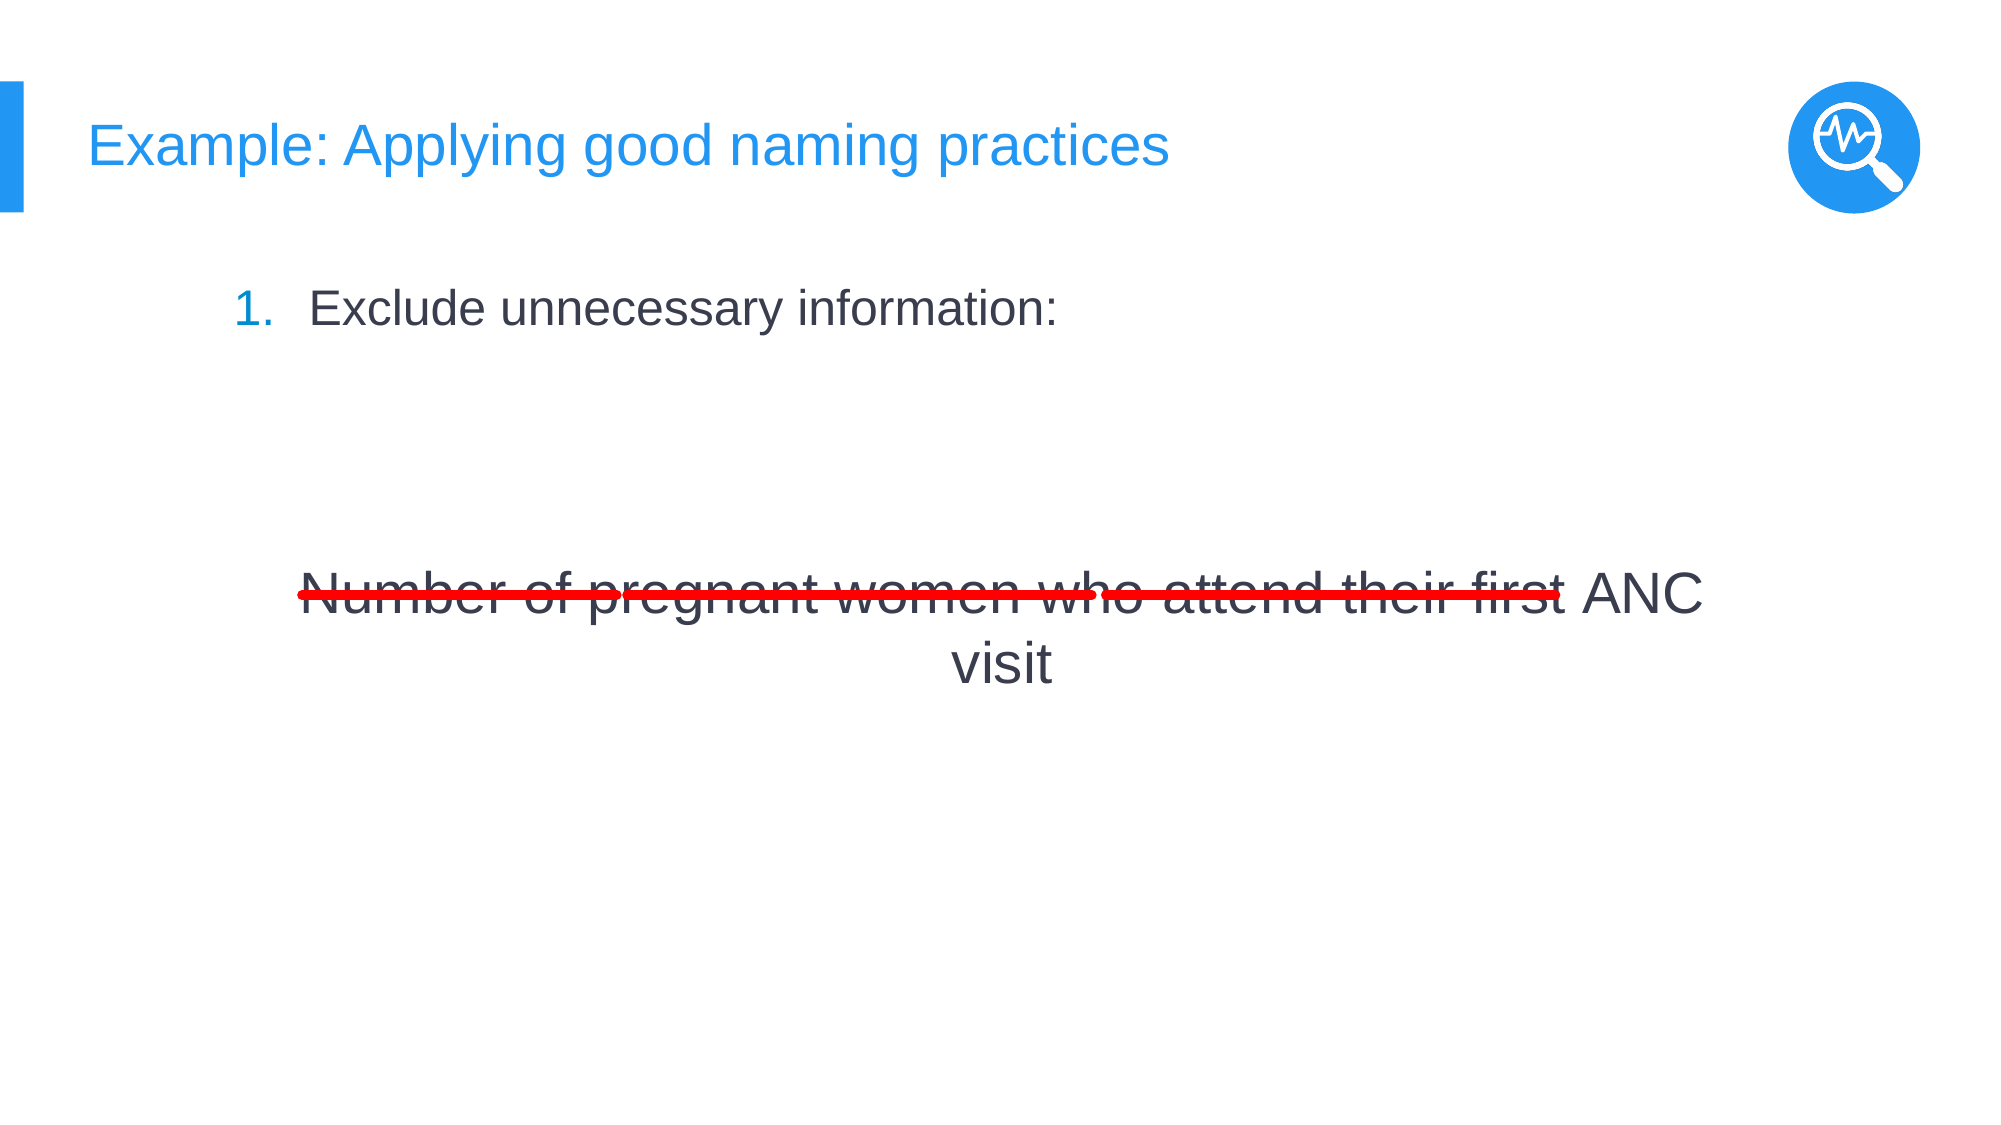

# Example: Applying good naming practices
Exclude unnecessary information:
Number of pregnant women who attend their first ANC visit